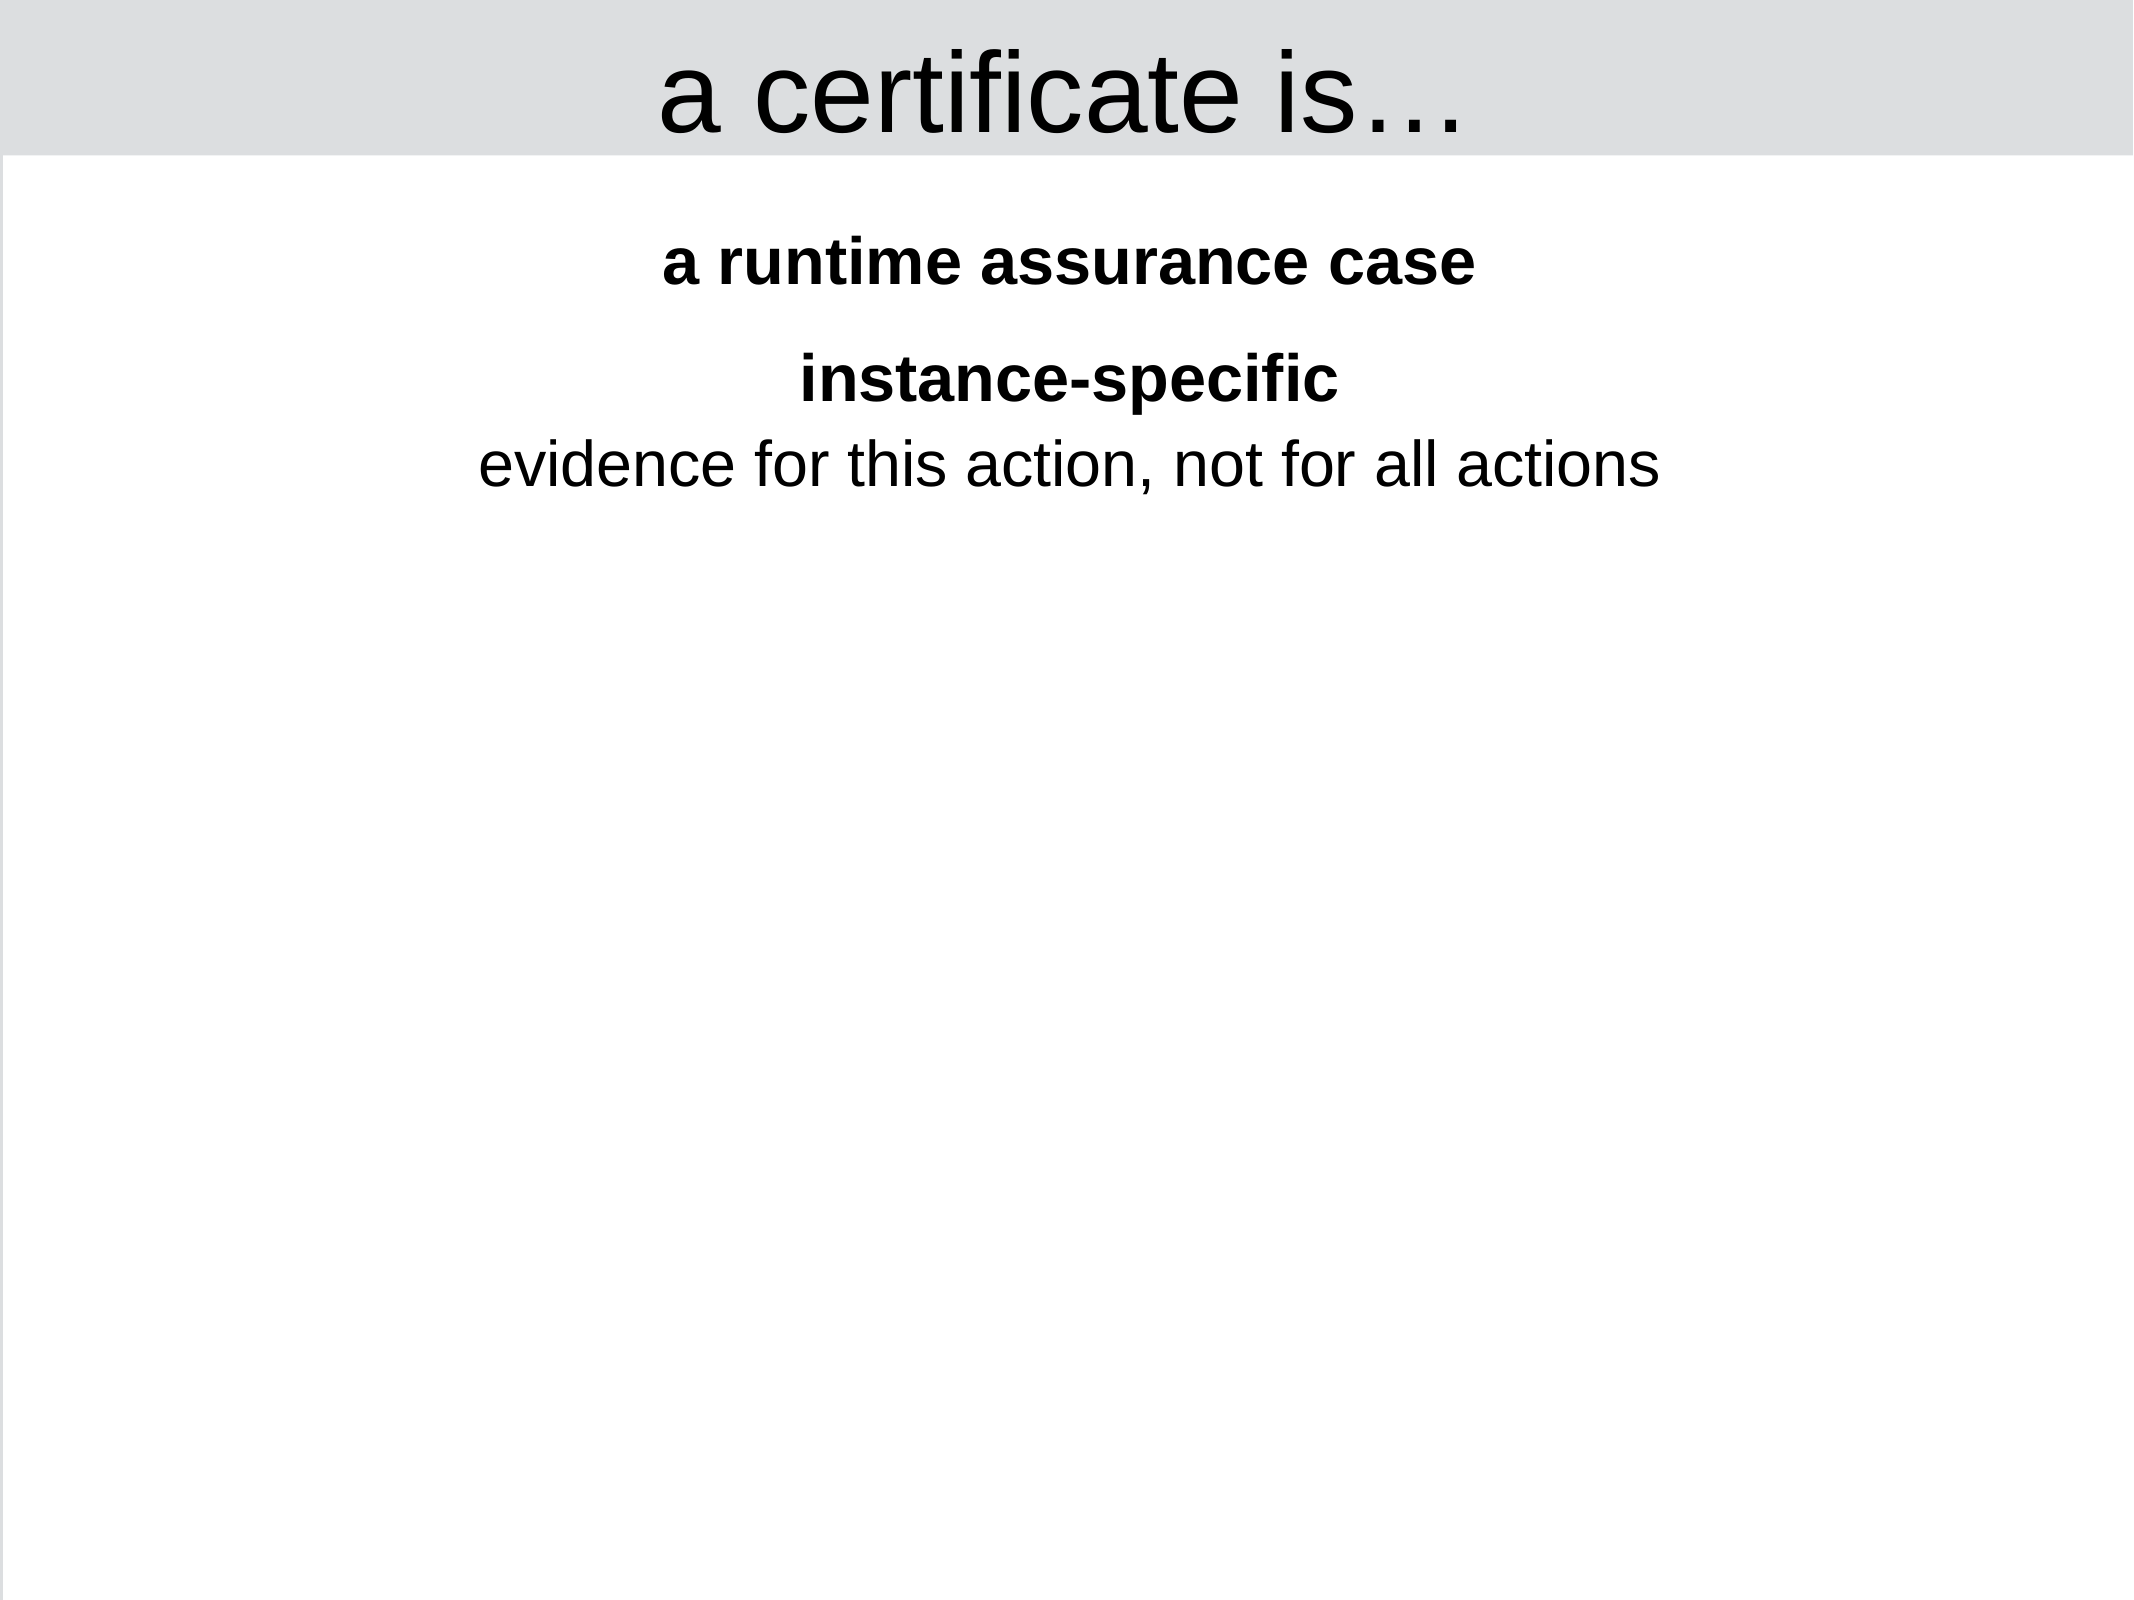

# a certificate is…
a runtime assurance case
instance-specific
evidence for this action, not for all actions